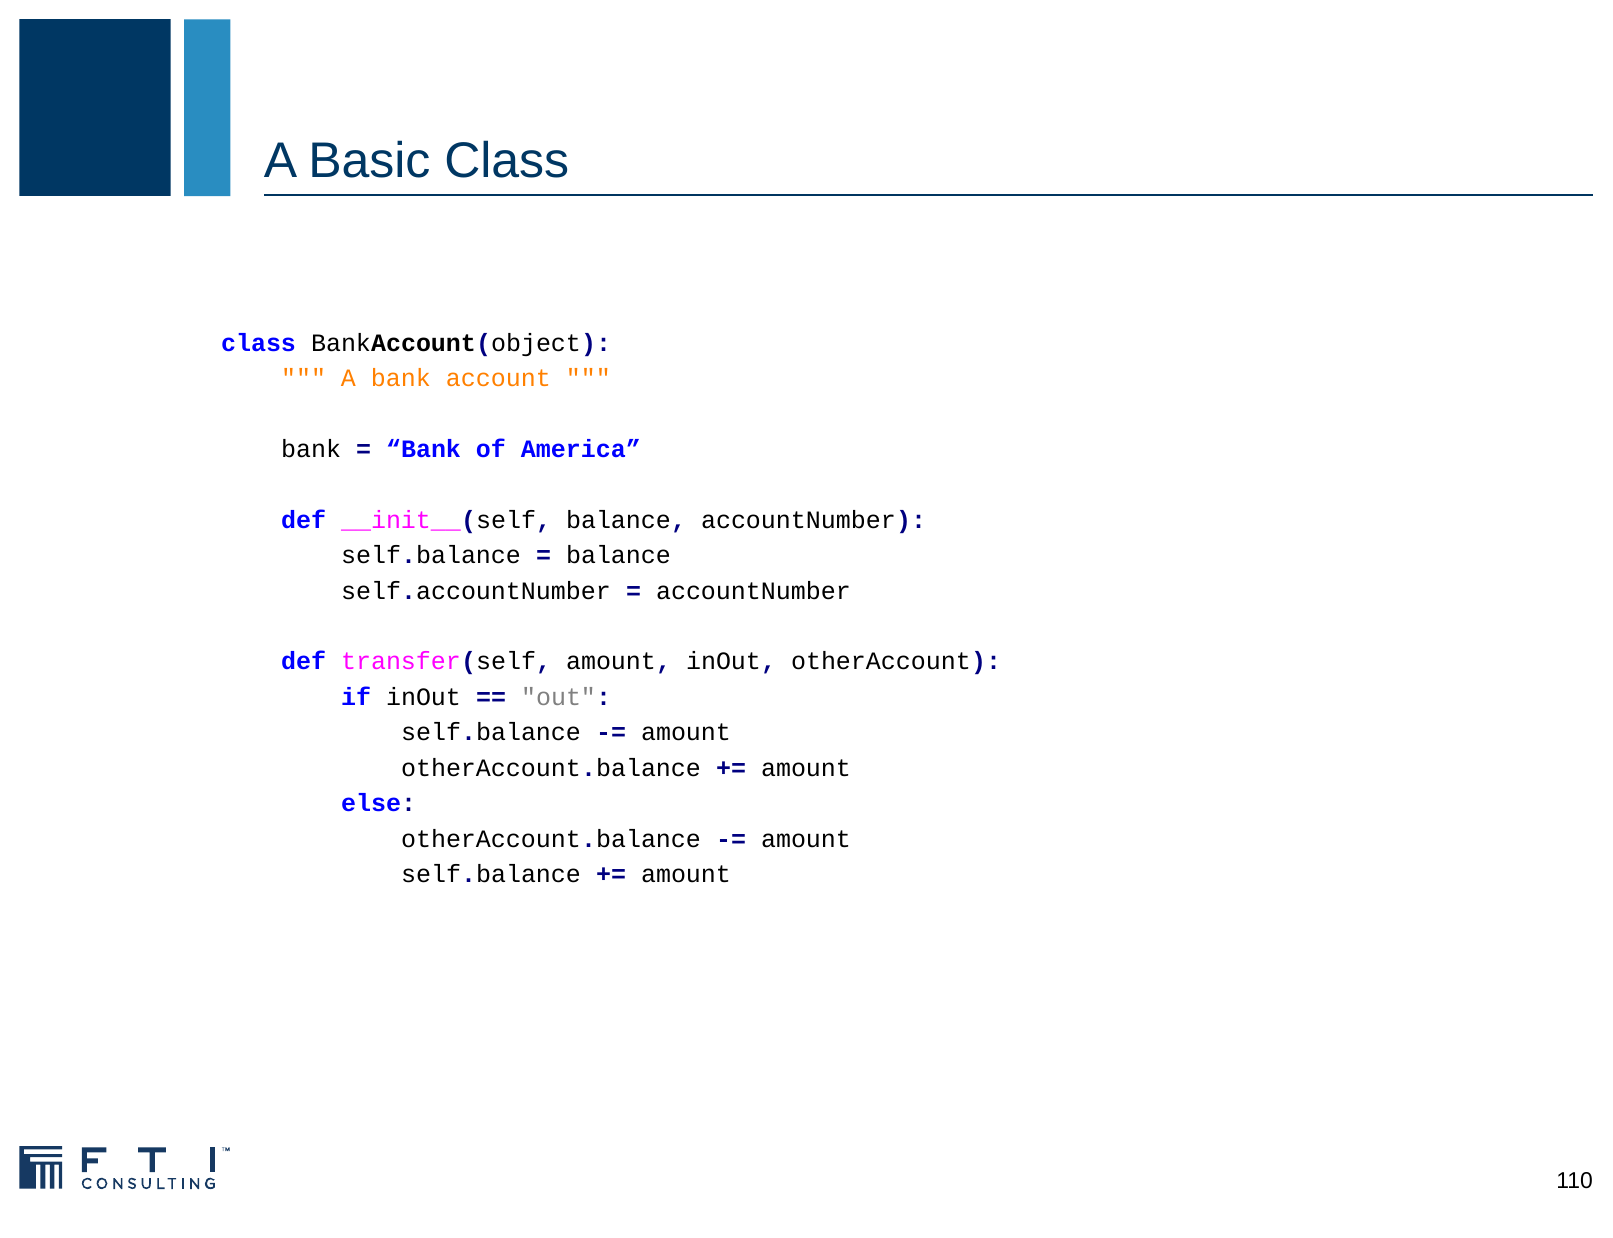

# A Basic Class
class BankAccount(object):
    """ A bank account """

    bank = “Bank of America”

    def __init__(self, balance, accountNumber):
        self.balance = balance
        self.accountNumber = accountNumber

    def transfer(self, amount, inOut, otherAccount):
        if inOut == "out":
            self.balance -= amount
            otherAccount.balance += amount
        else:
            otherAccount.balance -= amount
            self.balance += amount
110